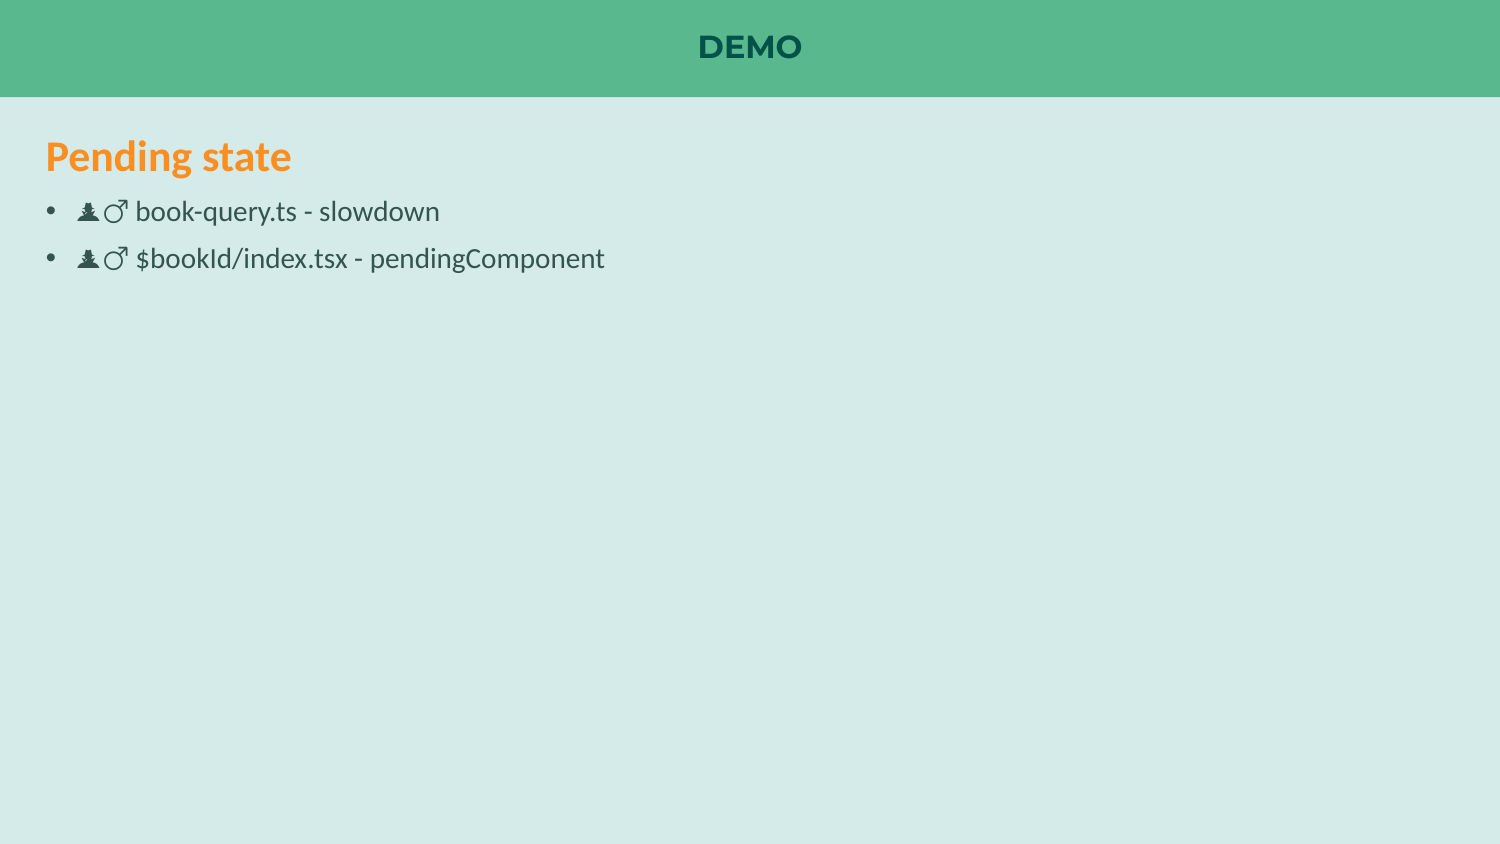

# Demo
Pending state
🕵️‍♂️ book-query.ts - slowdown
🕵️‍♂️ $bookId/index.tsx - pendingComponent